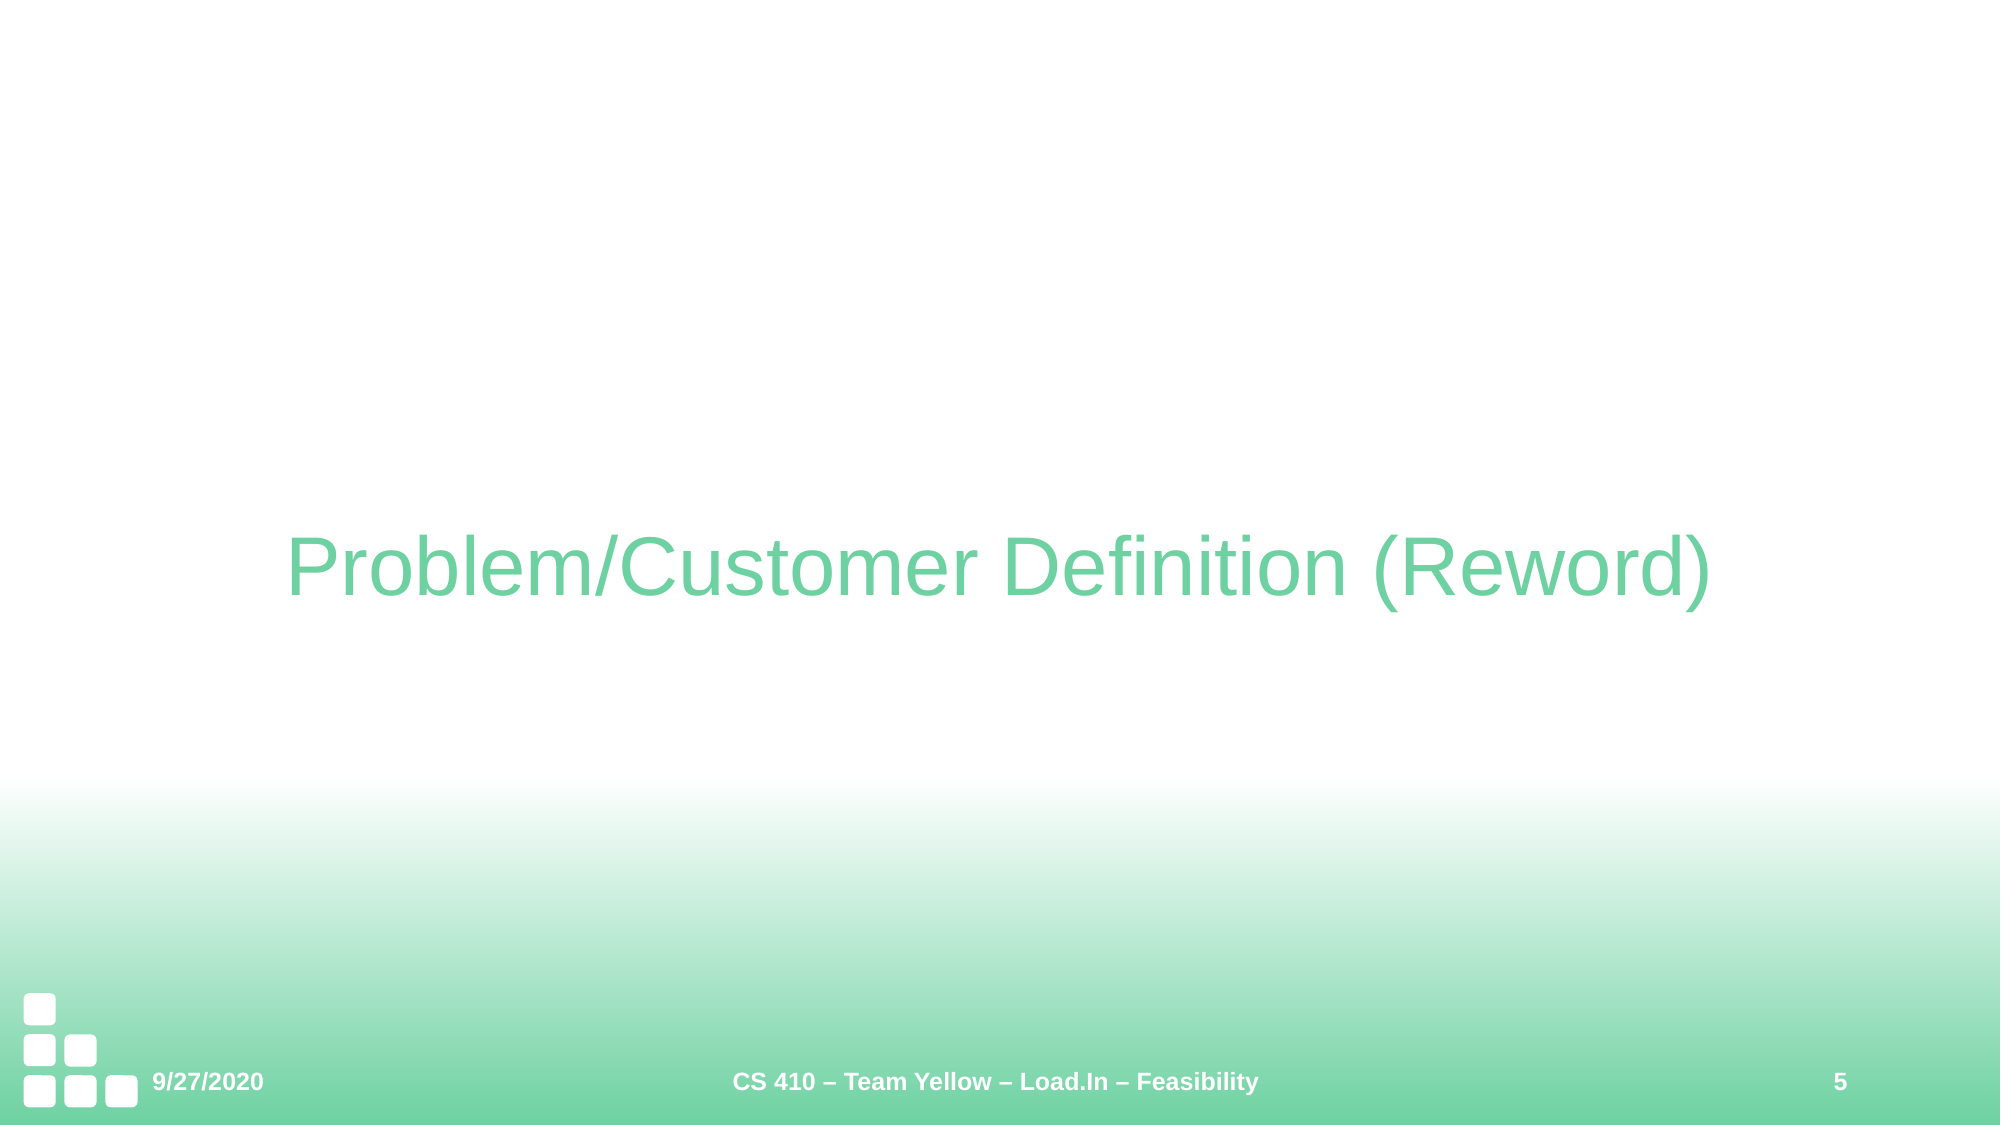

# Problem/Customer Definition (Reword)
9/27/2020
CS 410 – Team Yellow – Load.In – Feasibility
5